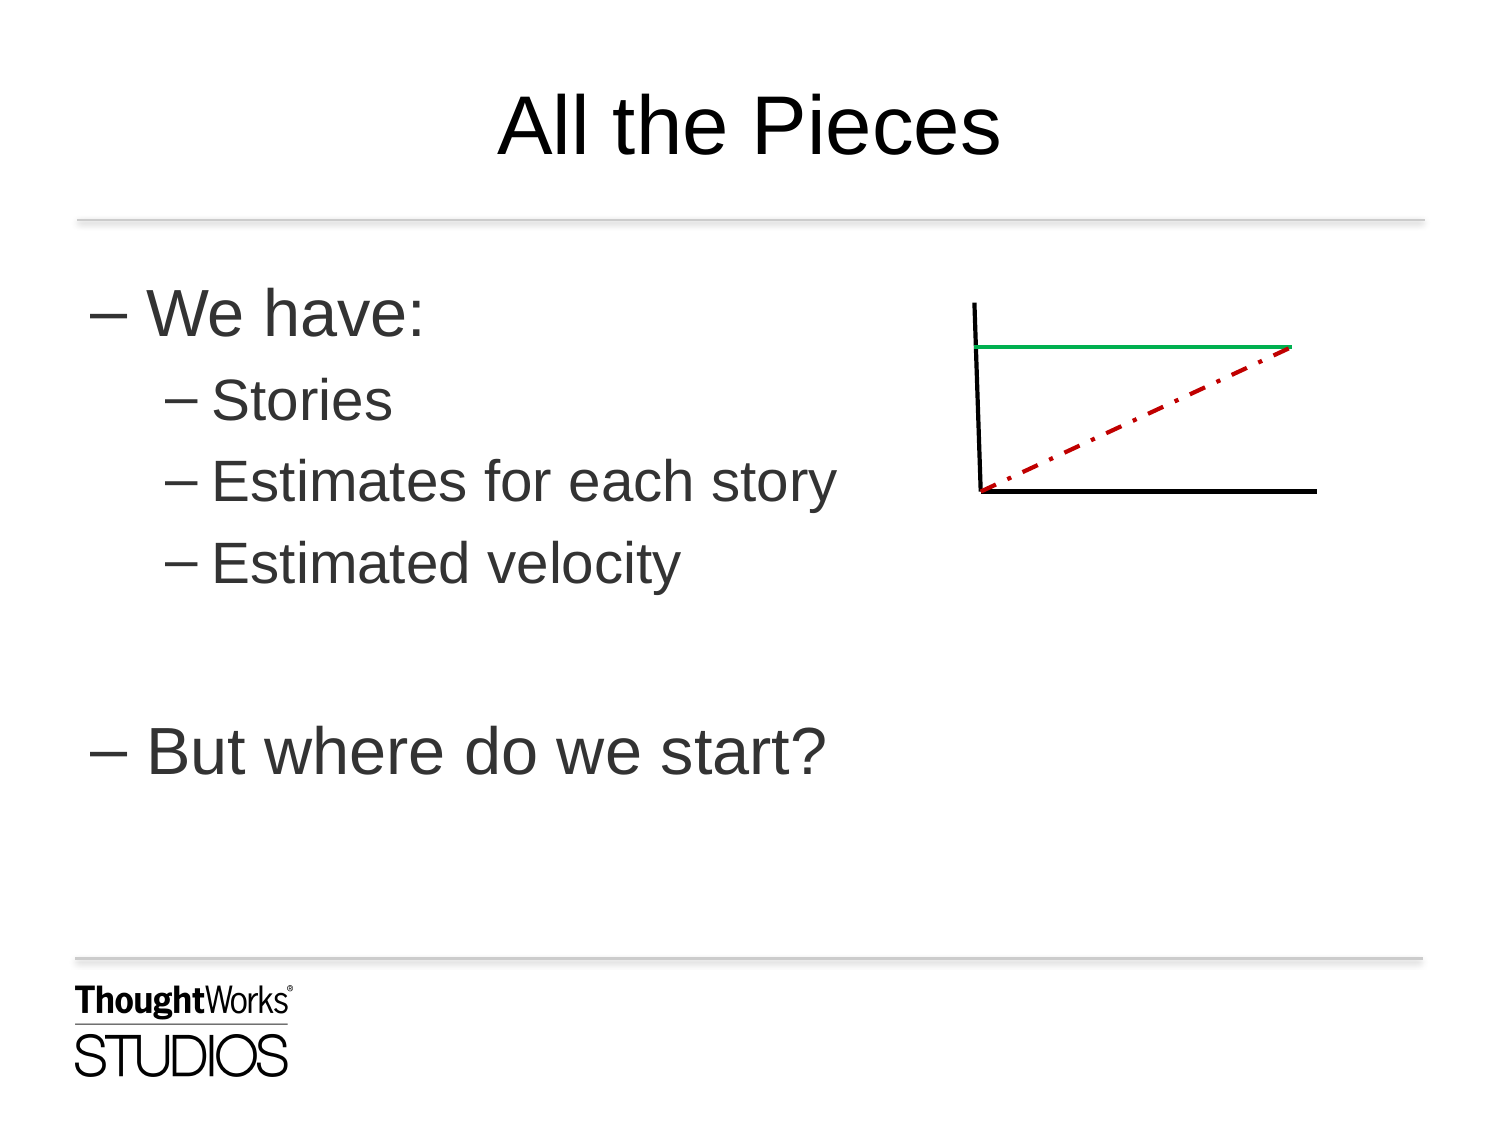

# All the Pieces
We have:
Stories
Estimates for each story
Estimated velocity

But where do we start?